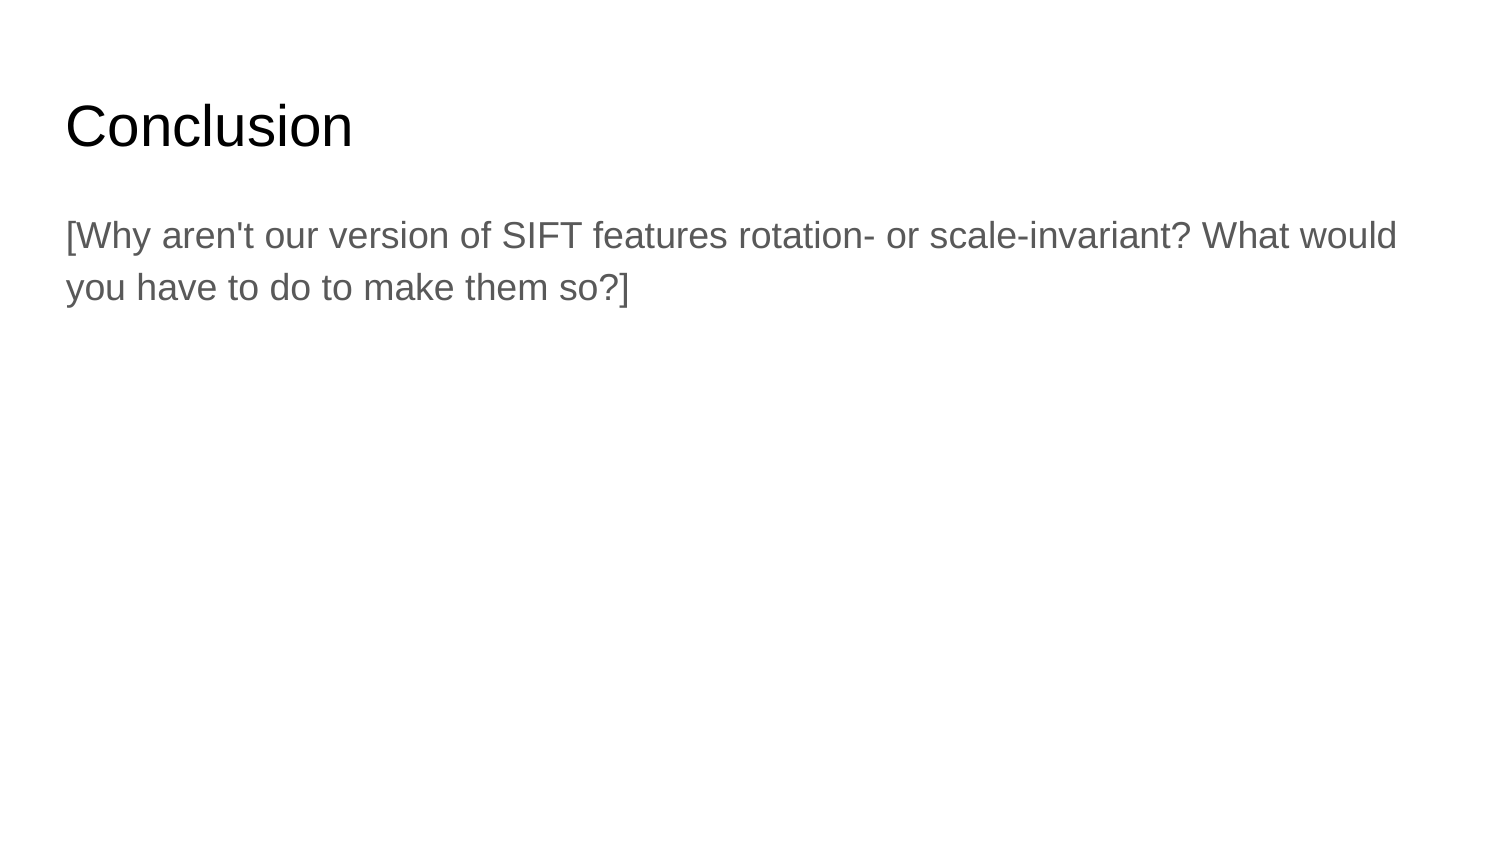

Conclusion
[Why aren't our version of SIFT features rotation- or scale-invariant? What would you have to do to make them so?]